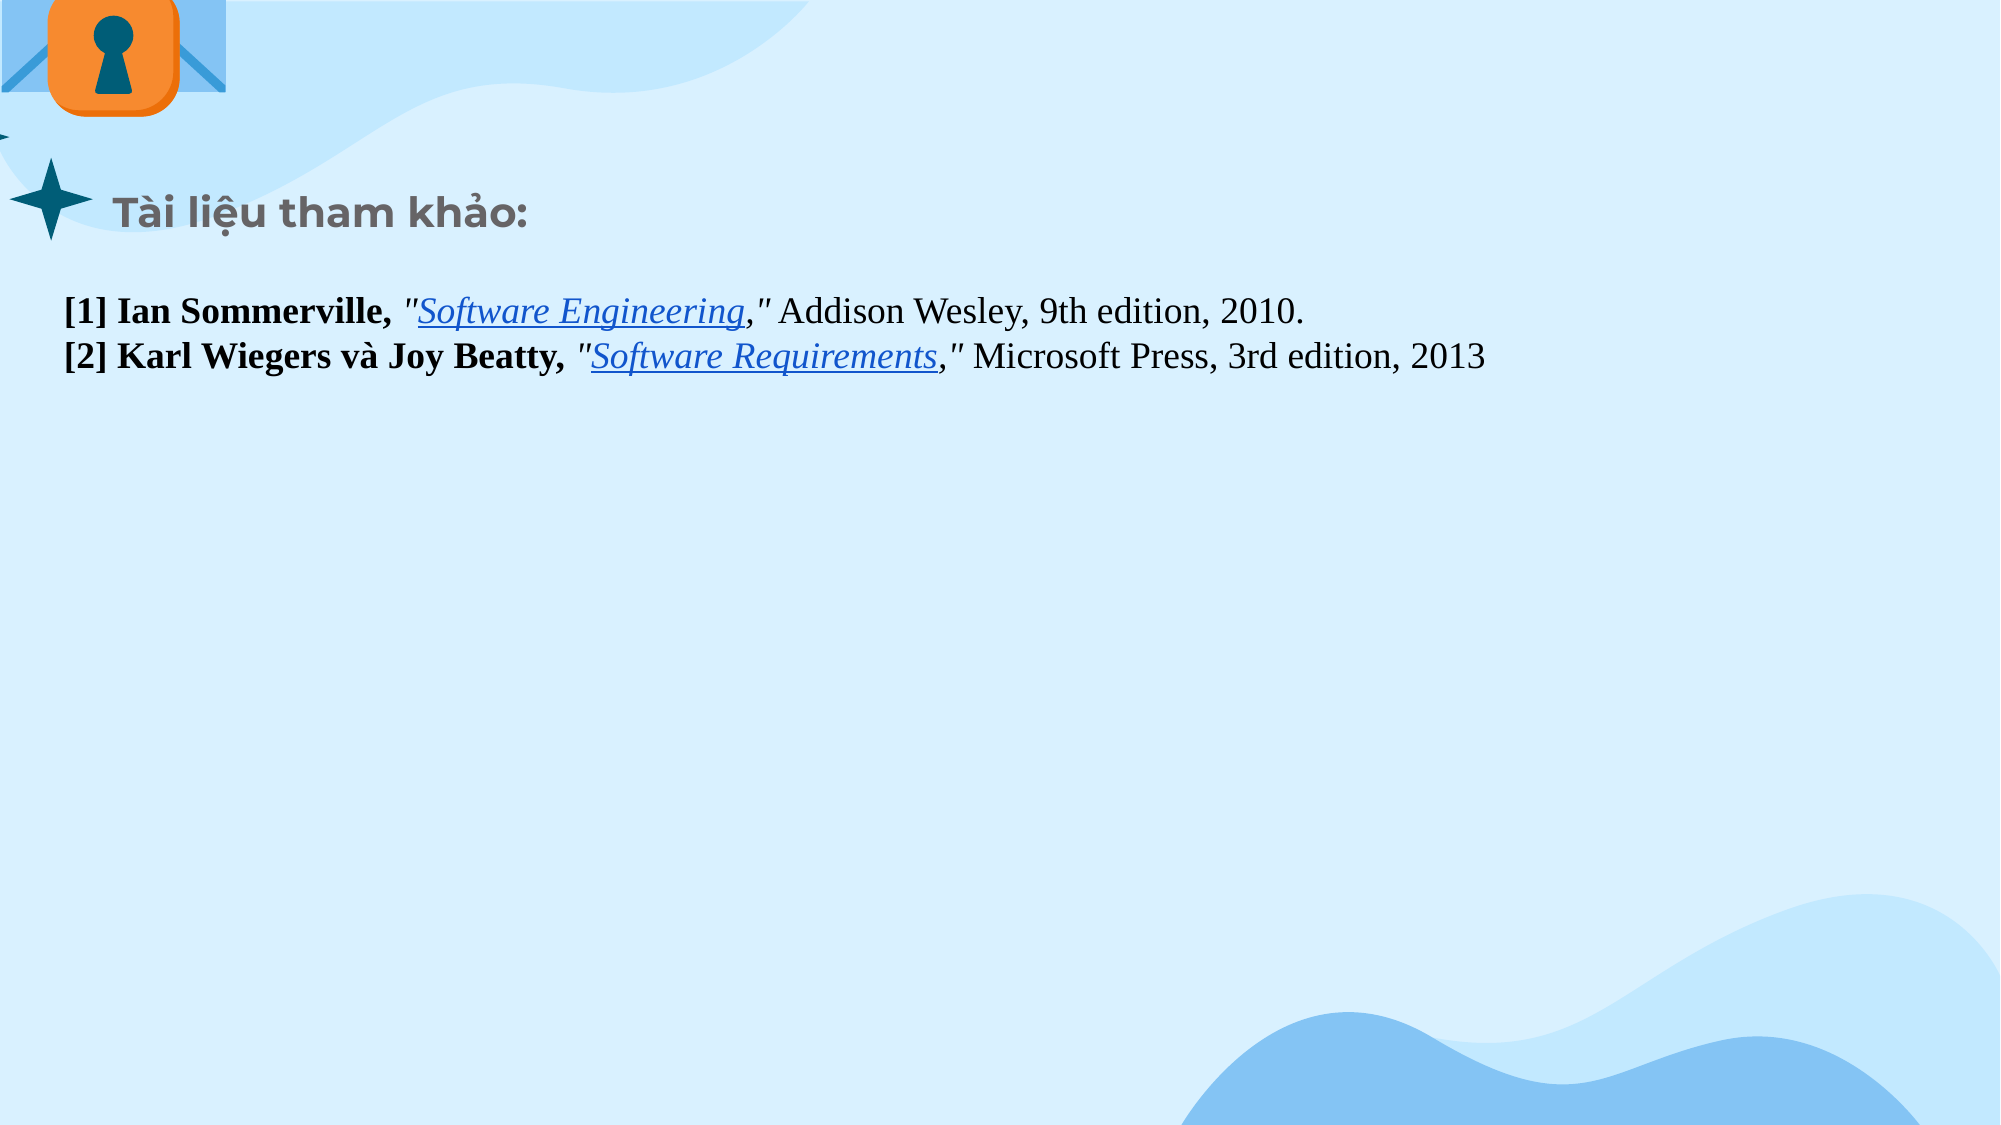

Tài liệu tham khảo:
[1] Ian Sommerville, "Software Engineering," Addison Wesley, 9th edition, 2010.
[2] Karl Wiegers và Joy Beatty, "Software Requirements," Microsoft Press, 3rd edition, 2013